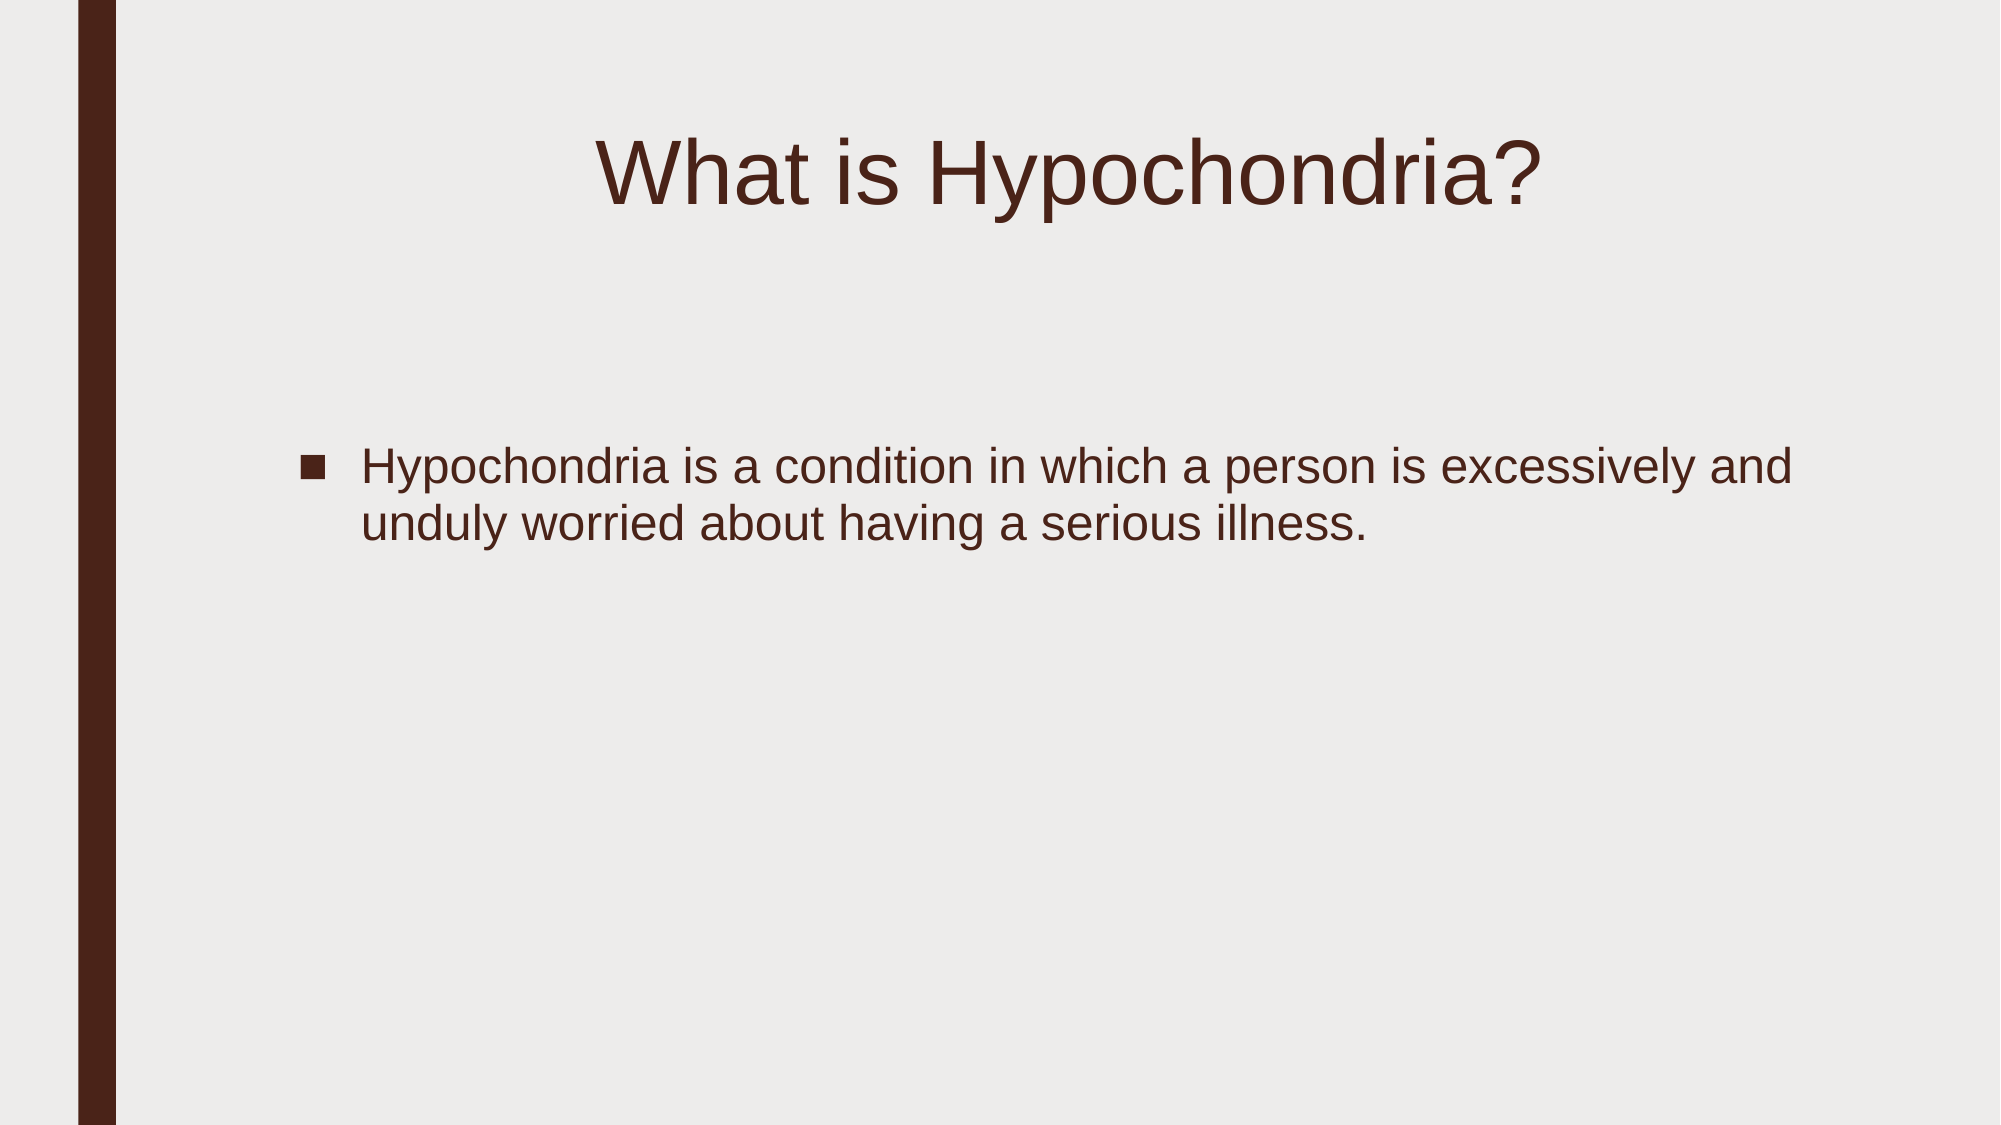

# What is Hypochondria?
Hypochondria is a condition in which a person is excessively and unduly worried about having a serious illness.